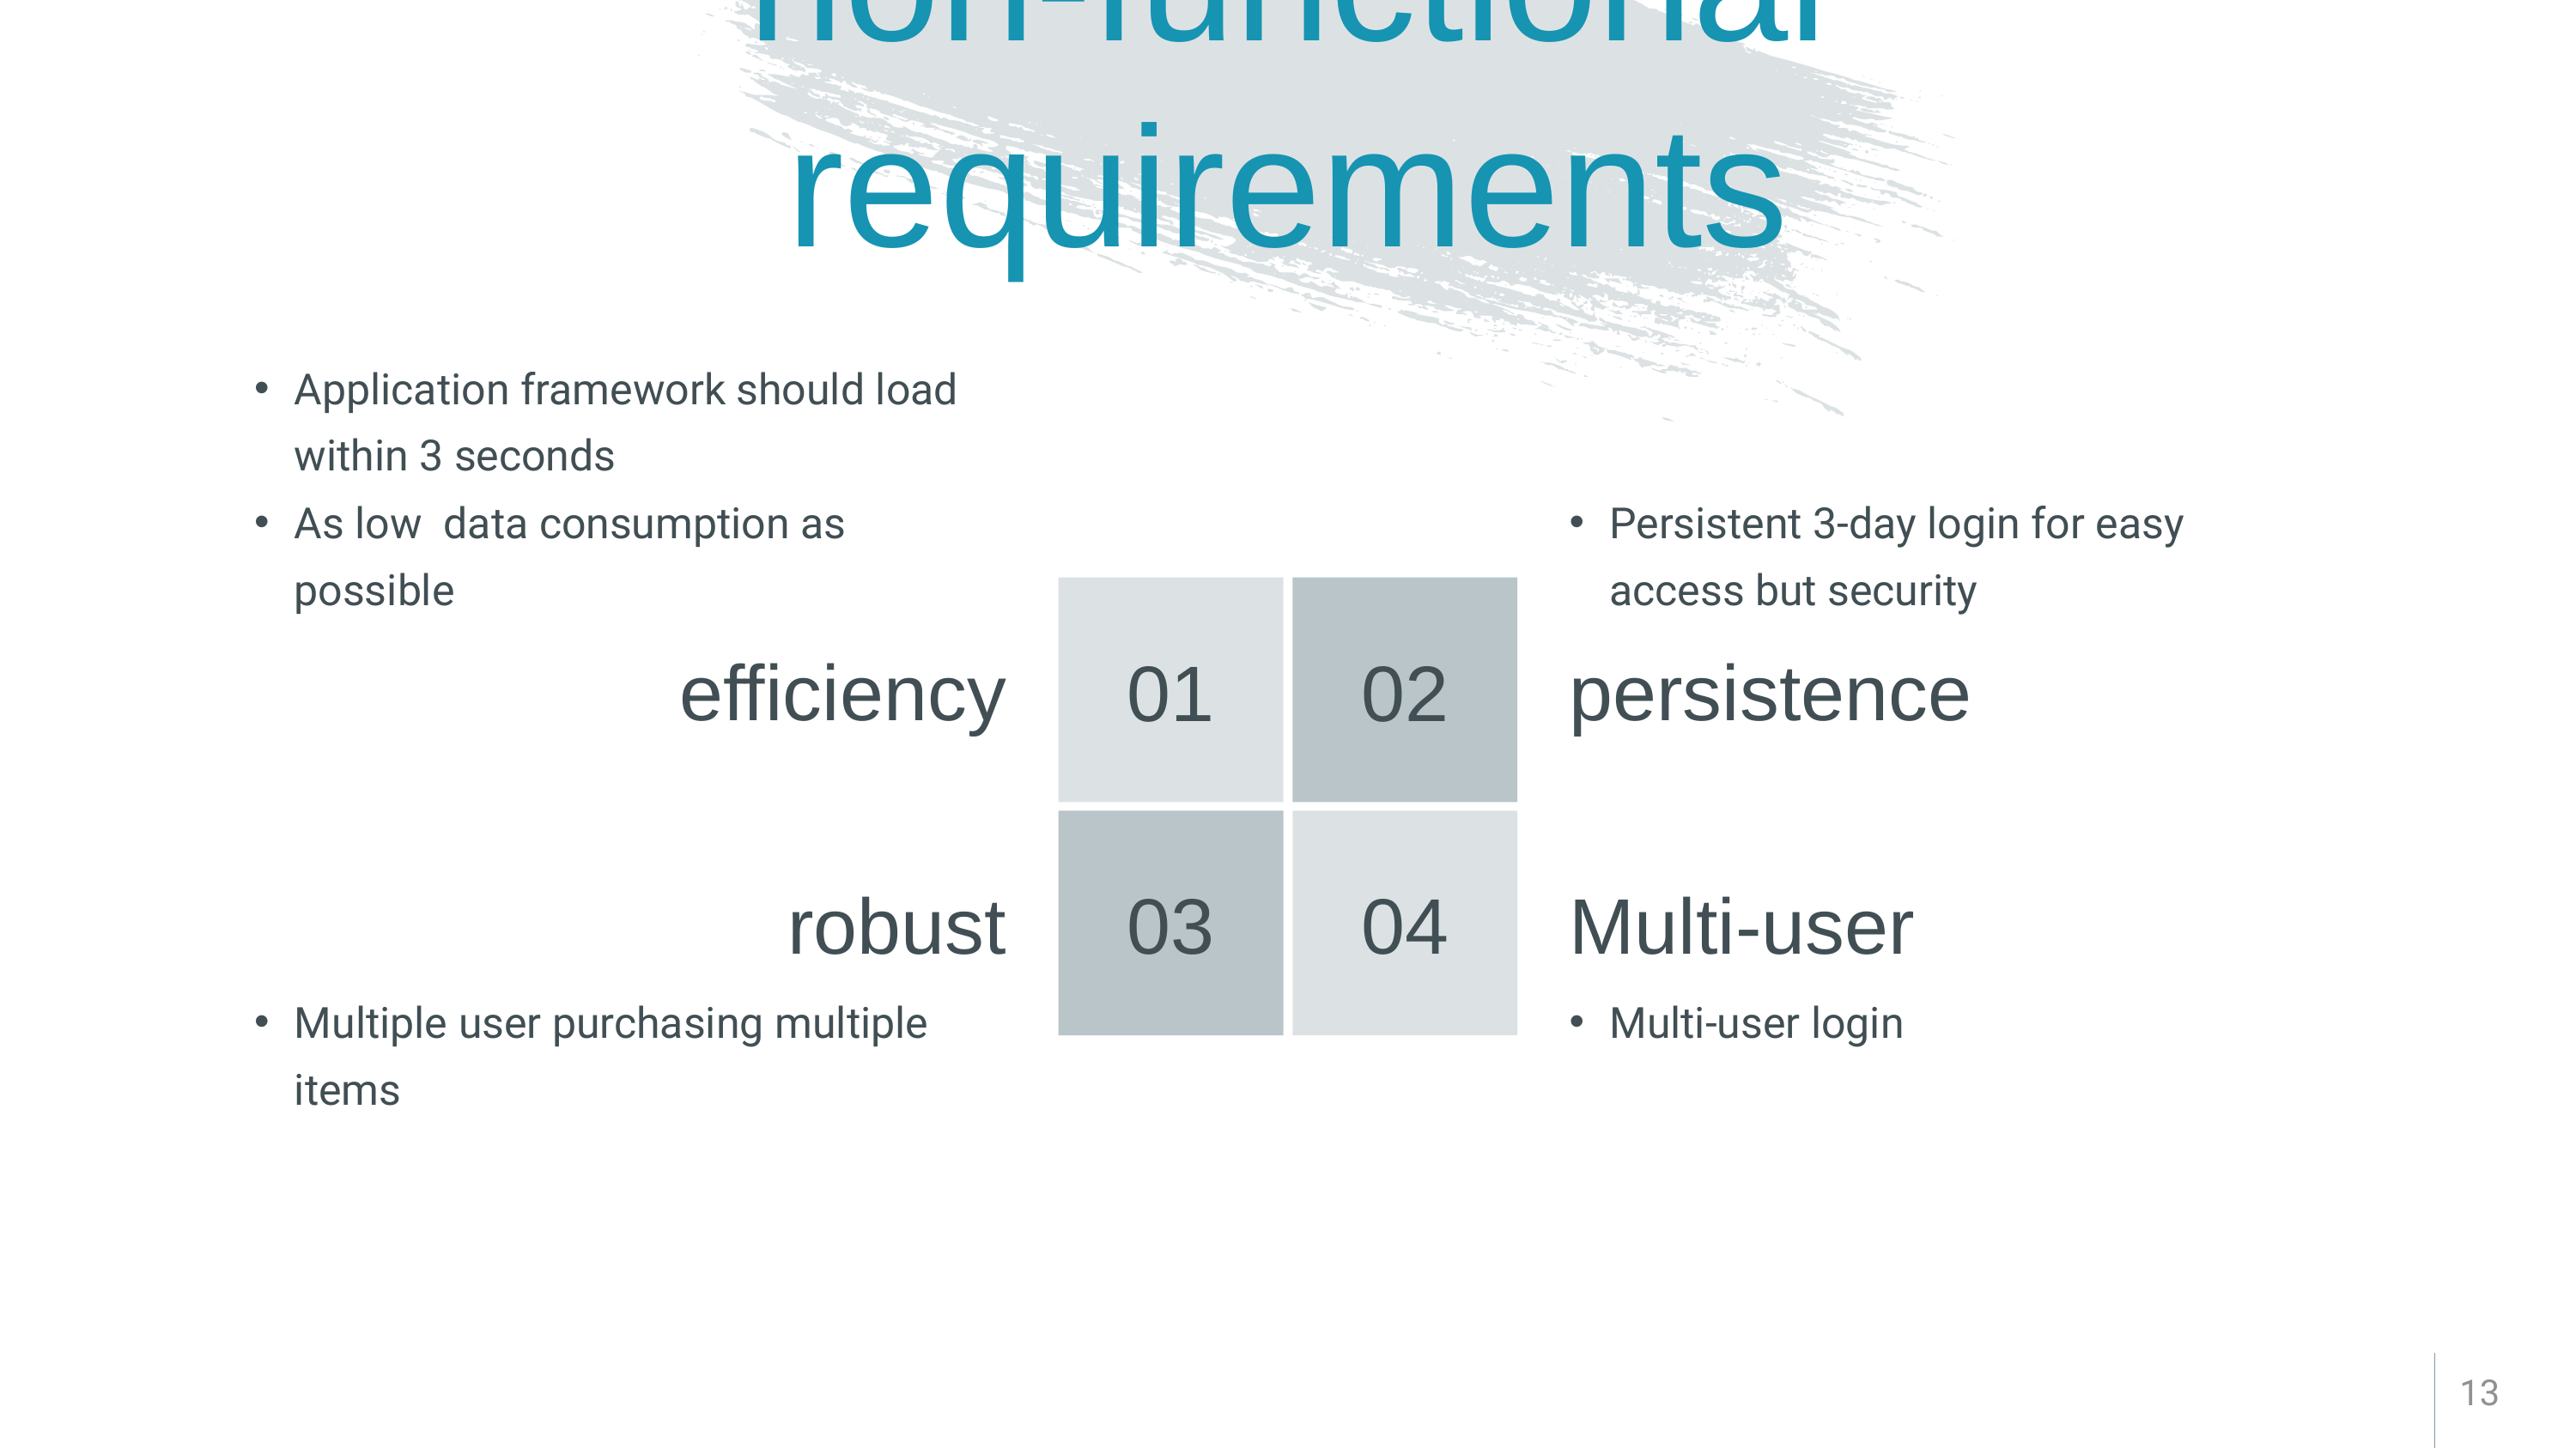

# non-functional requirements
Application framework should load within 3 seconds
As low  data consumption as possible
Persistent 3-day login for easy access but security
efficiency
persistence
robust
Multi-user
Multiple user purchasing multiple items
Multi-user login
13